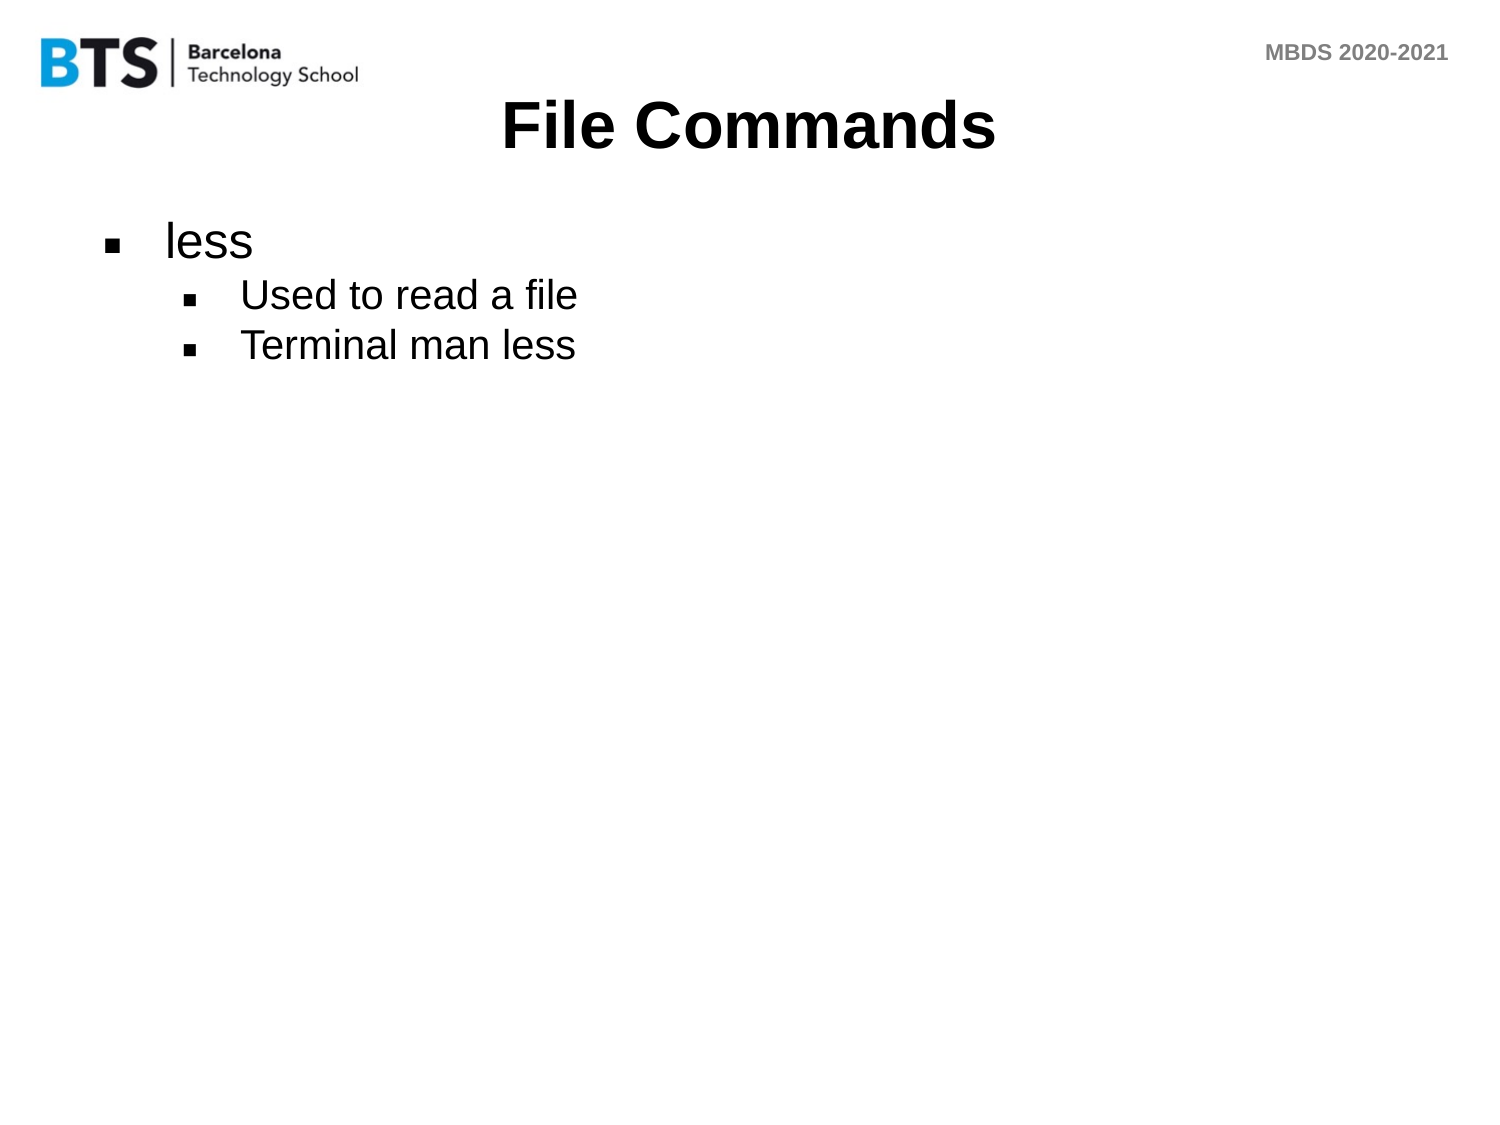

# File Commands
less
Used to read a file
Terminal man less